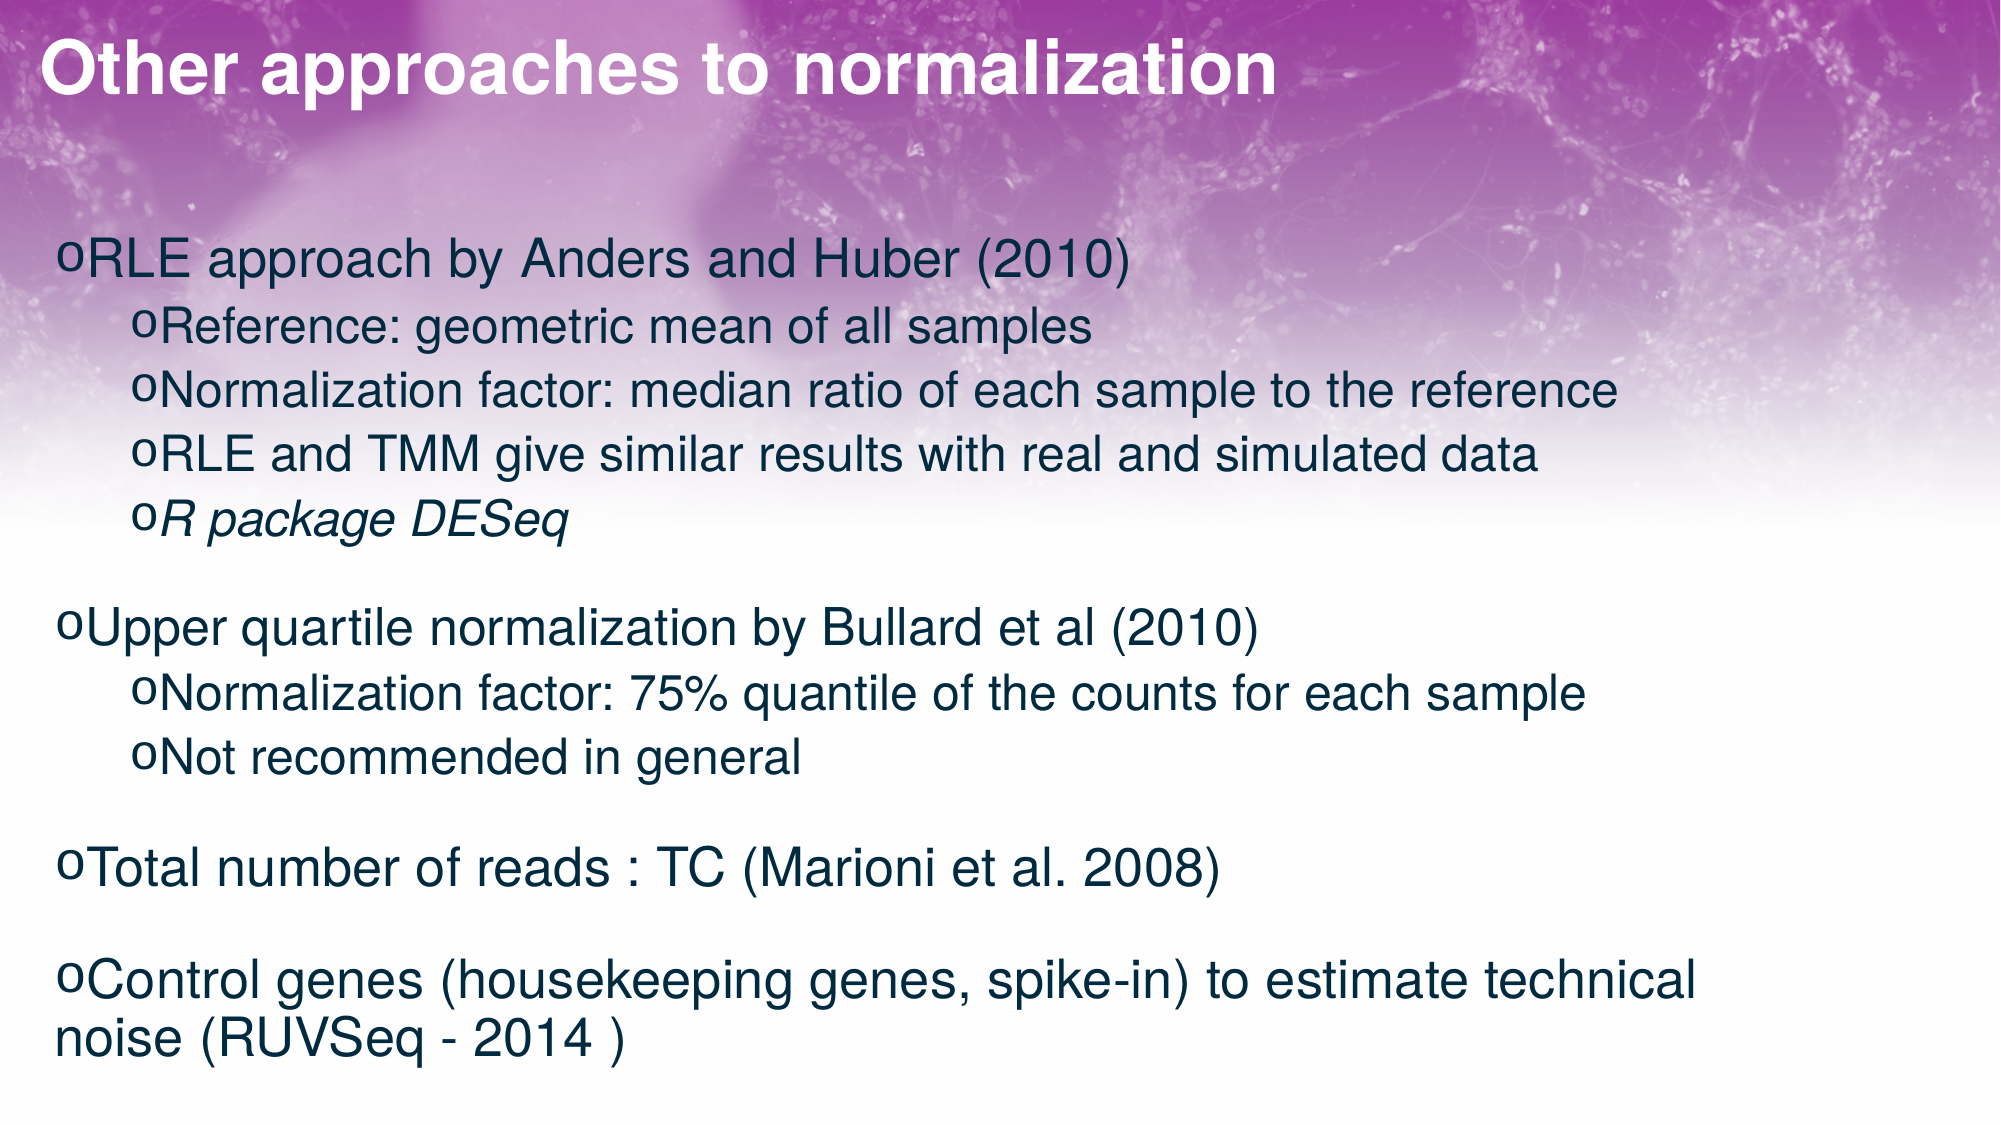

Other approaches to normalization
RLE approach by Anders and Huber (2010)
Reference: geometric mean of all samples
Normalization factor: median ratio of each sample to the reference
RLE and TMM give similar results with real and simulated data
R package DESeq

Upper quartile normalization by Bullard et al (2010)
Normalization factor: 75% quantile of the counts for each sample
Not recommended in general

Total number of reads : TC (Marioni et al. 2008)

Control genes (housekeeping genes, spike-in) to estimate technical noise (RUVSeq - 2014 )